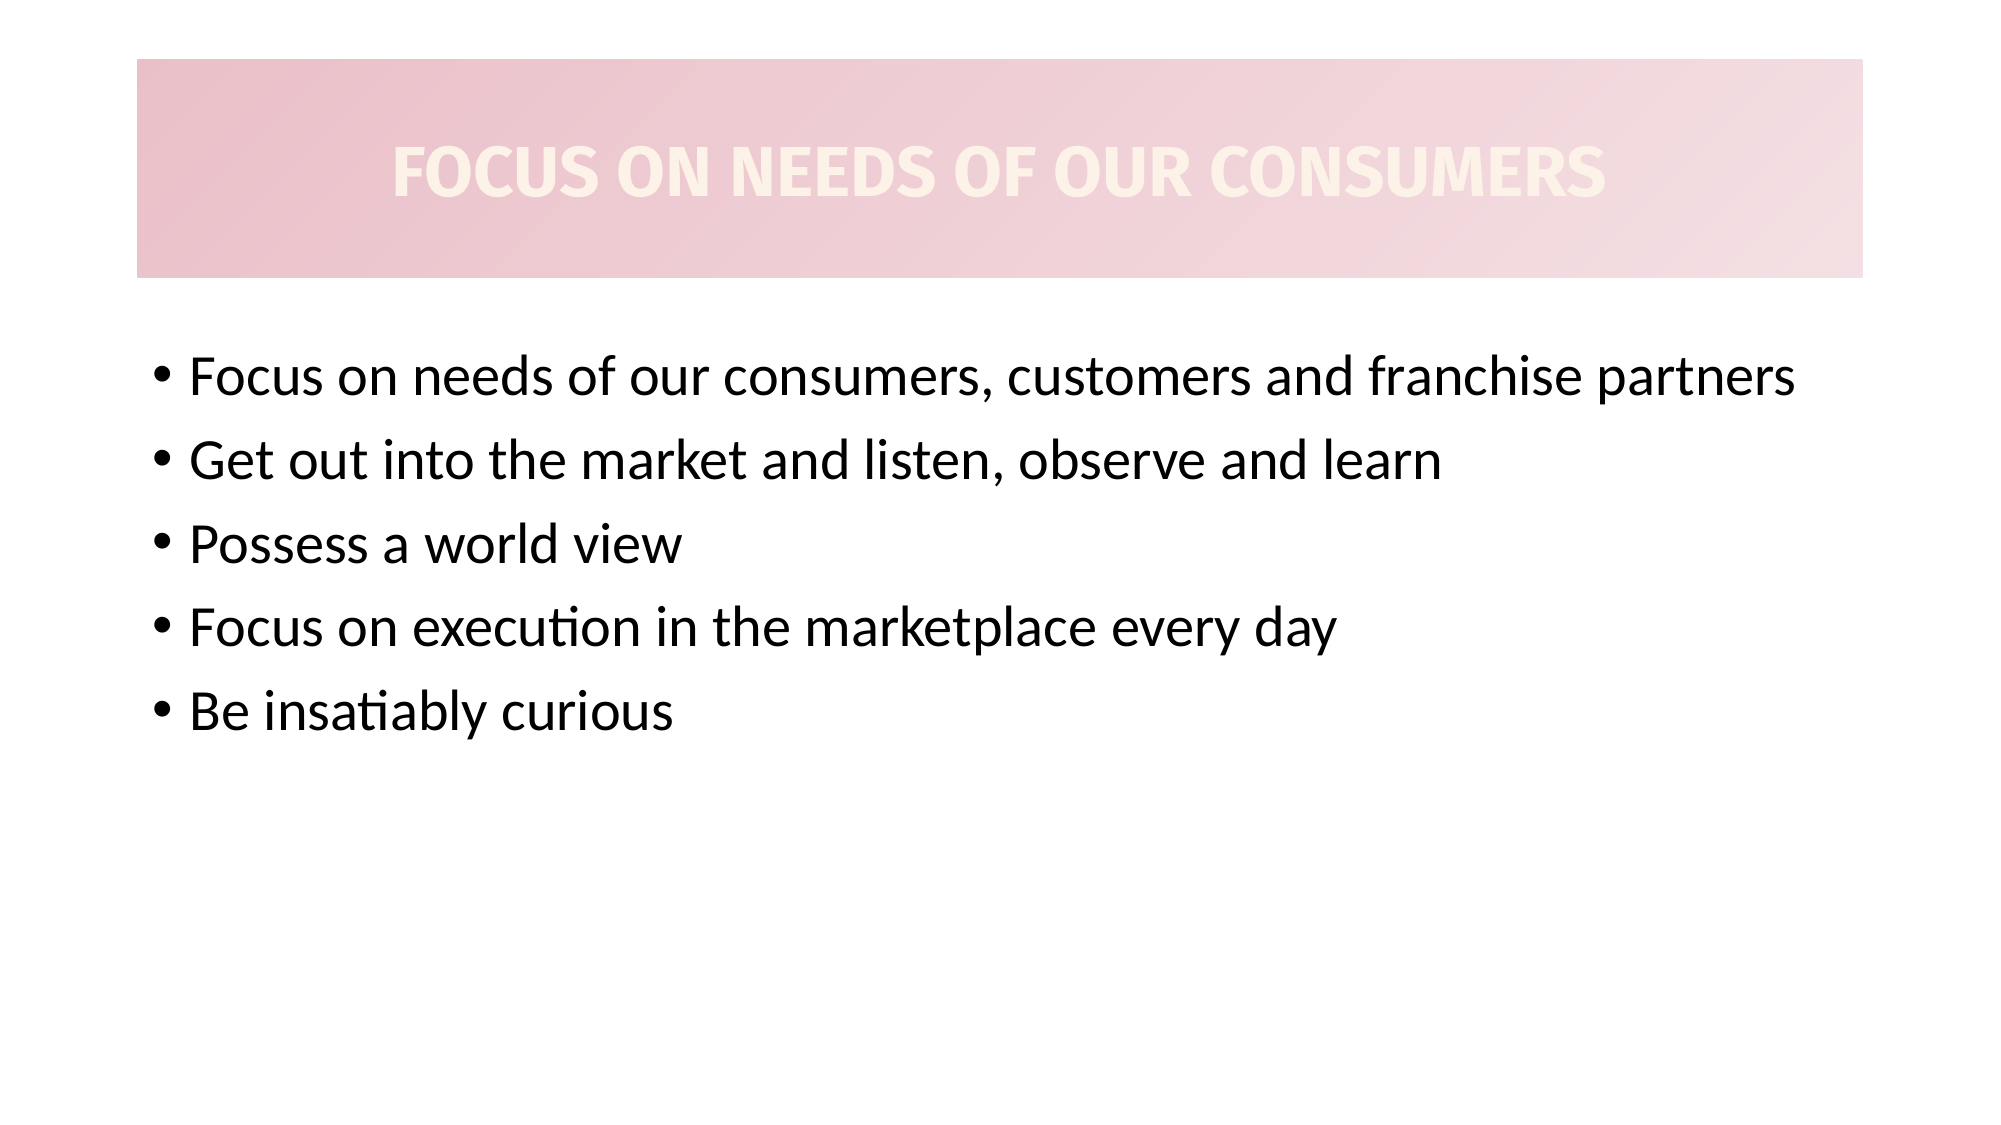

# Focus on needs of our consumers
Focus on needs of our consumers, customers and franchise partners
Get out into the market and listen, observe and learn
Possess a world view
Focus on execution in the marketplace every day
Be insatiably curious